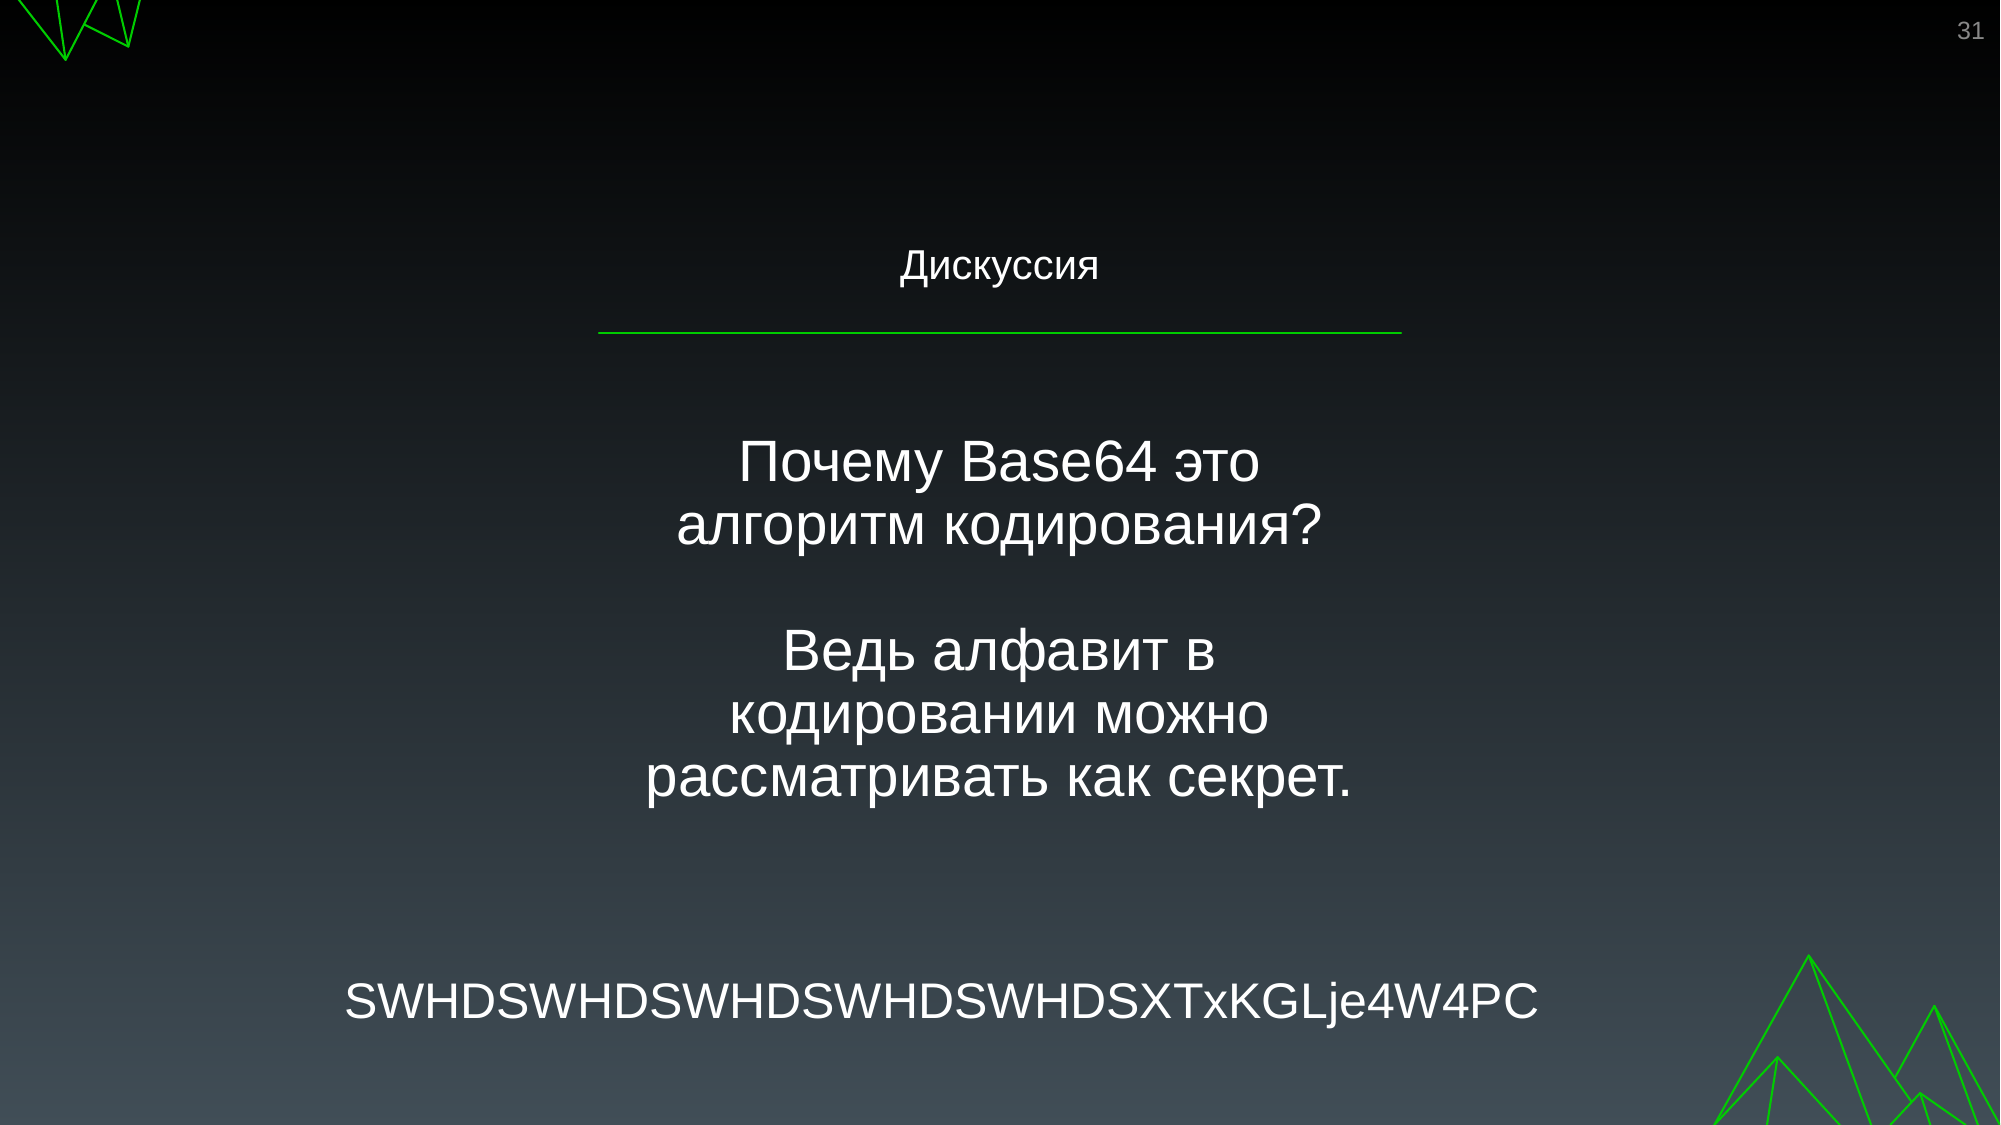

31
Дискуссия
Почему Base64 это алгоритм кодирования?
Ведь алфавит в кодировании можно рассматривать как секрет.
SWHDSWHDSWHDSWHDSWHDSXTxKGLje4W4PC